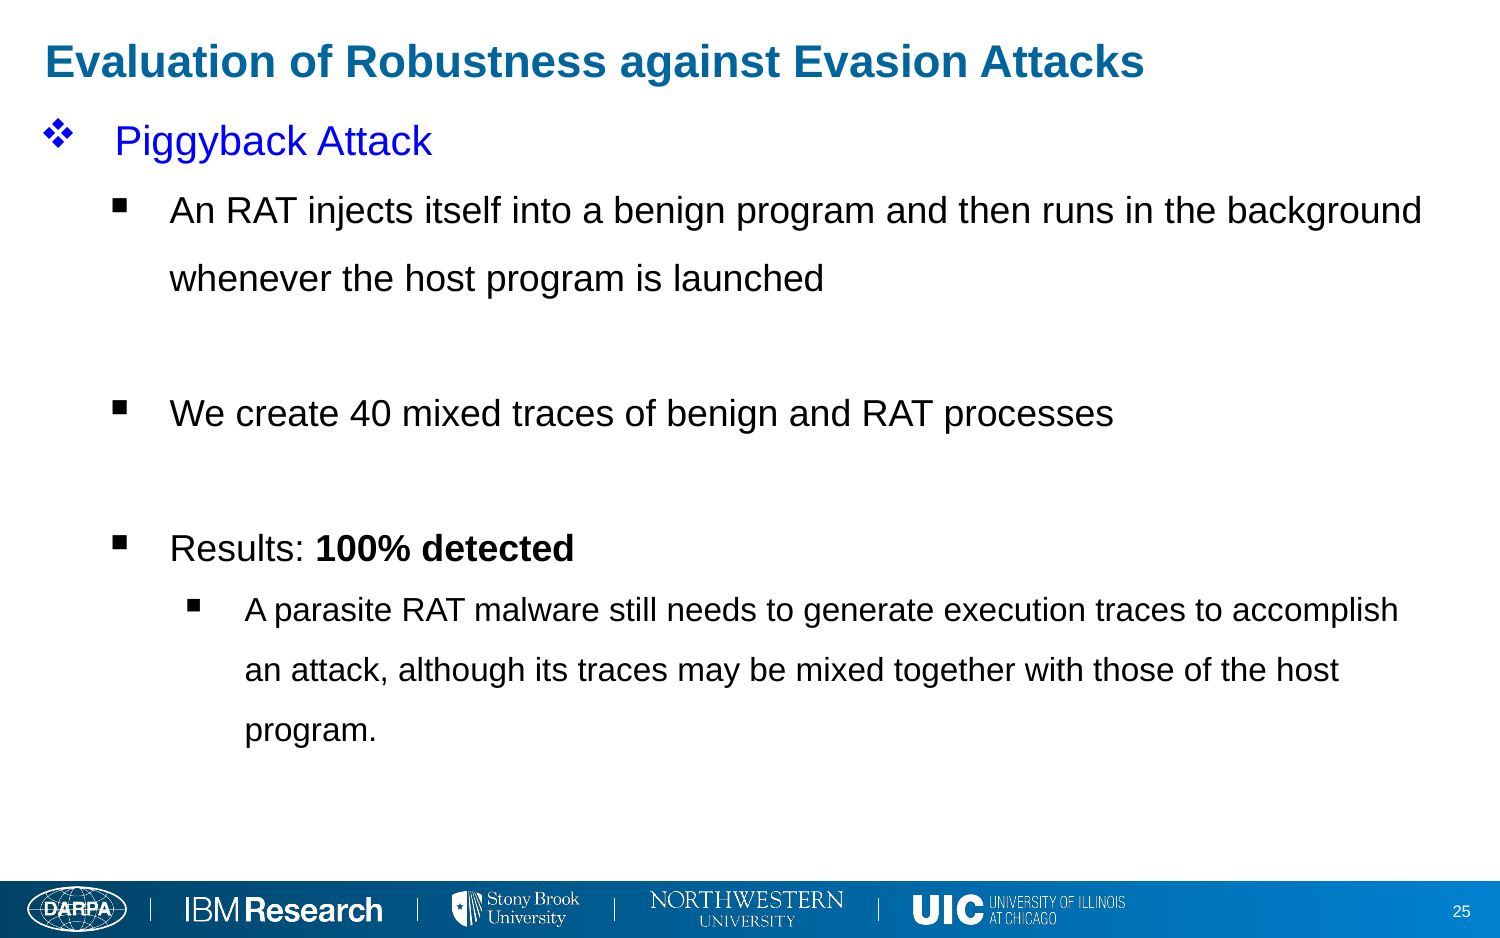

# Evaluation of Robustness against Evasion Attacks
Piggyback Attack
An RAT injects itself into a benign program and then runs in the background whenever the host program is launched

We create 40 mixed traces of benign and RAT processes

Results: 100% detected
A parasite RAT malware still needs to generate execution traces to accomplish an attack, although its traces may be mixed together with those of the host program.